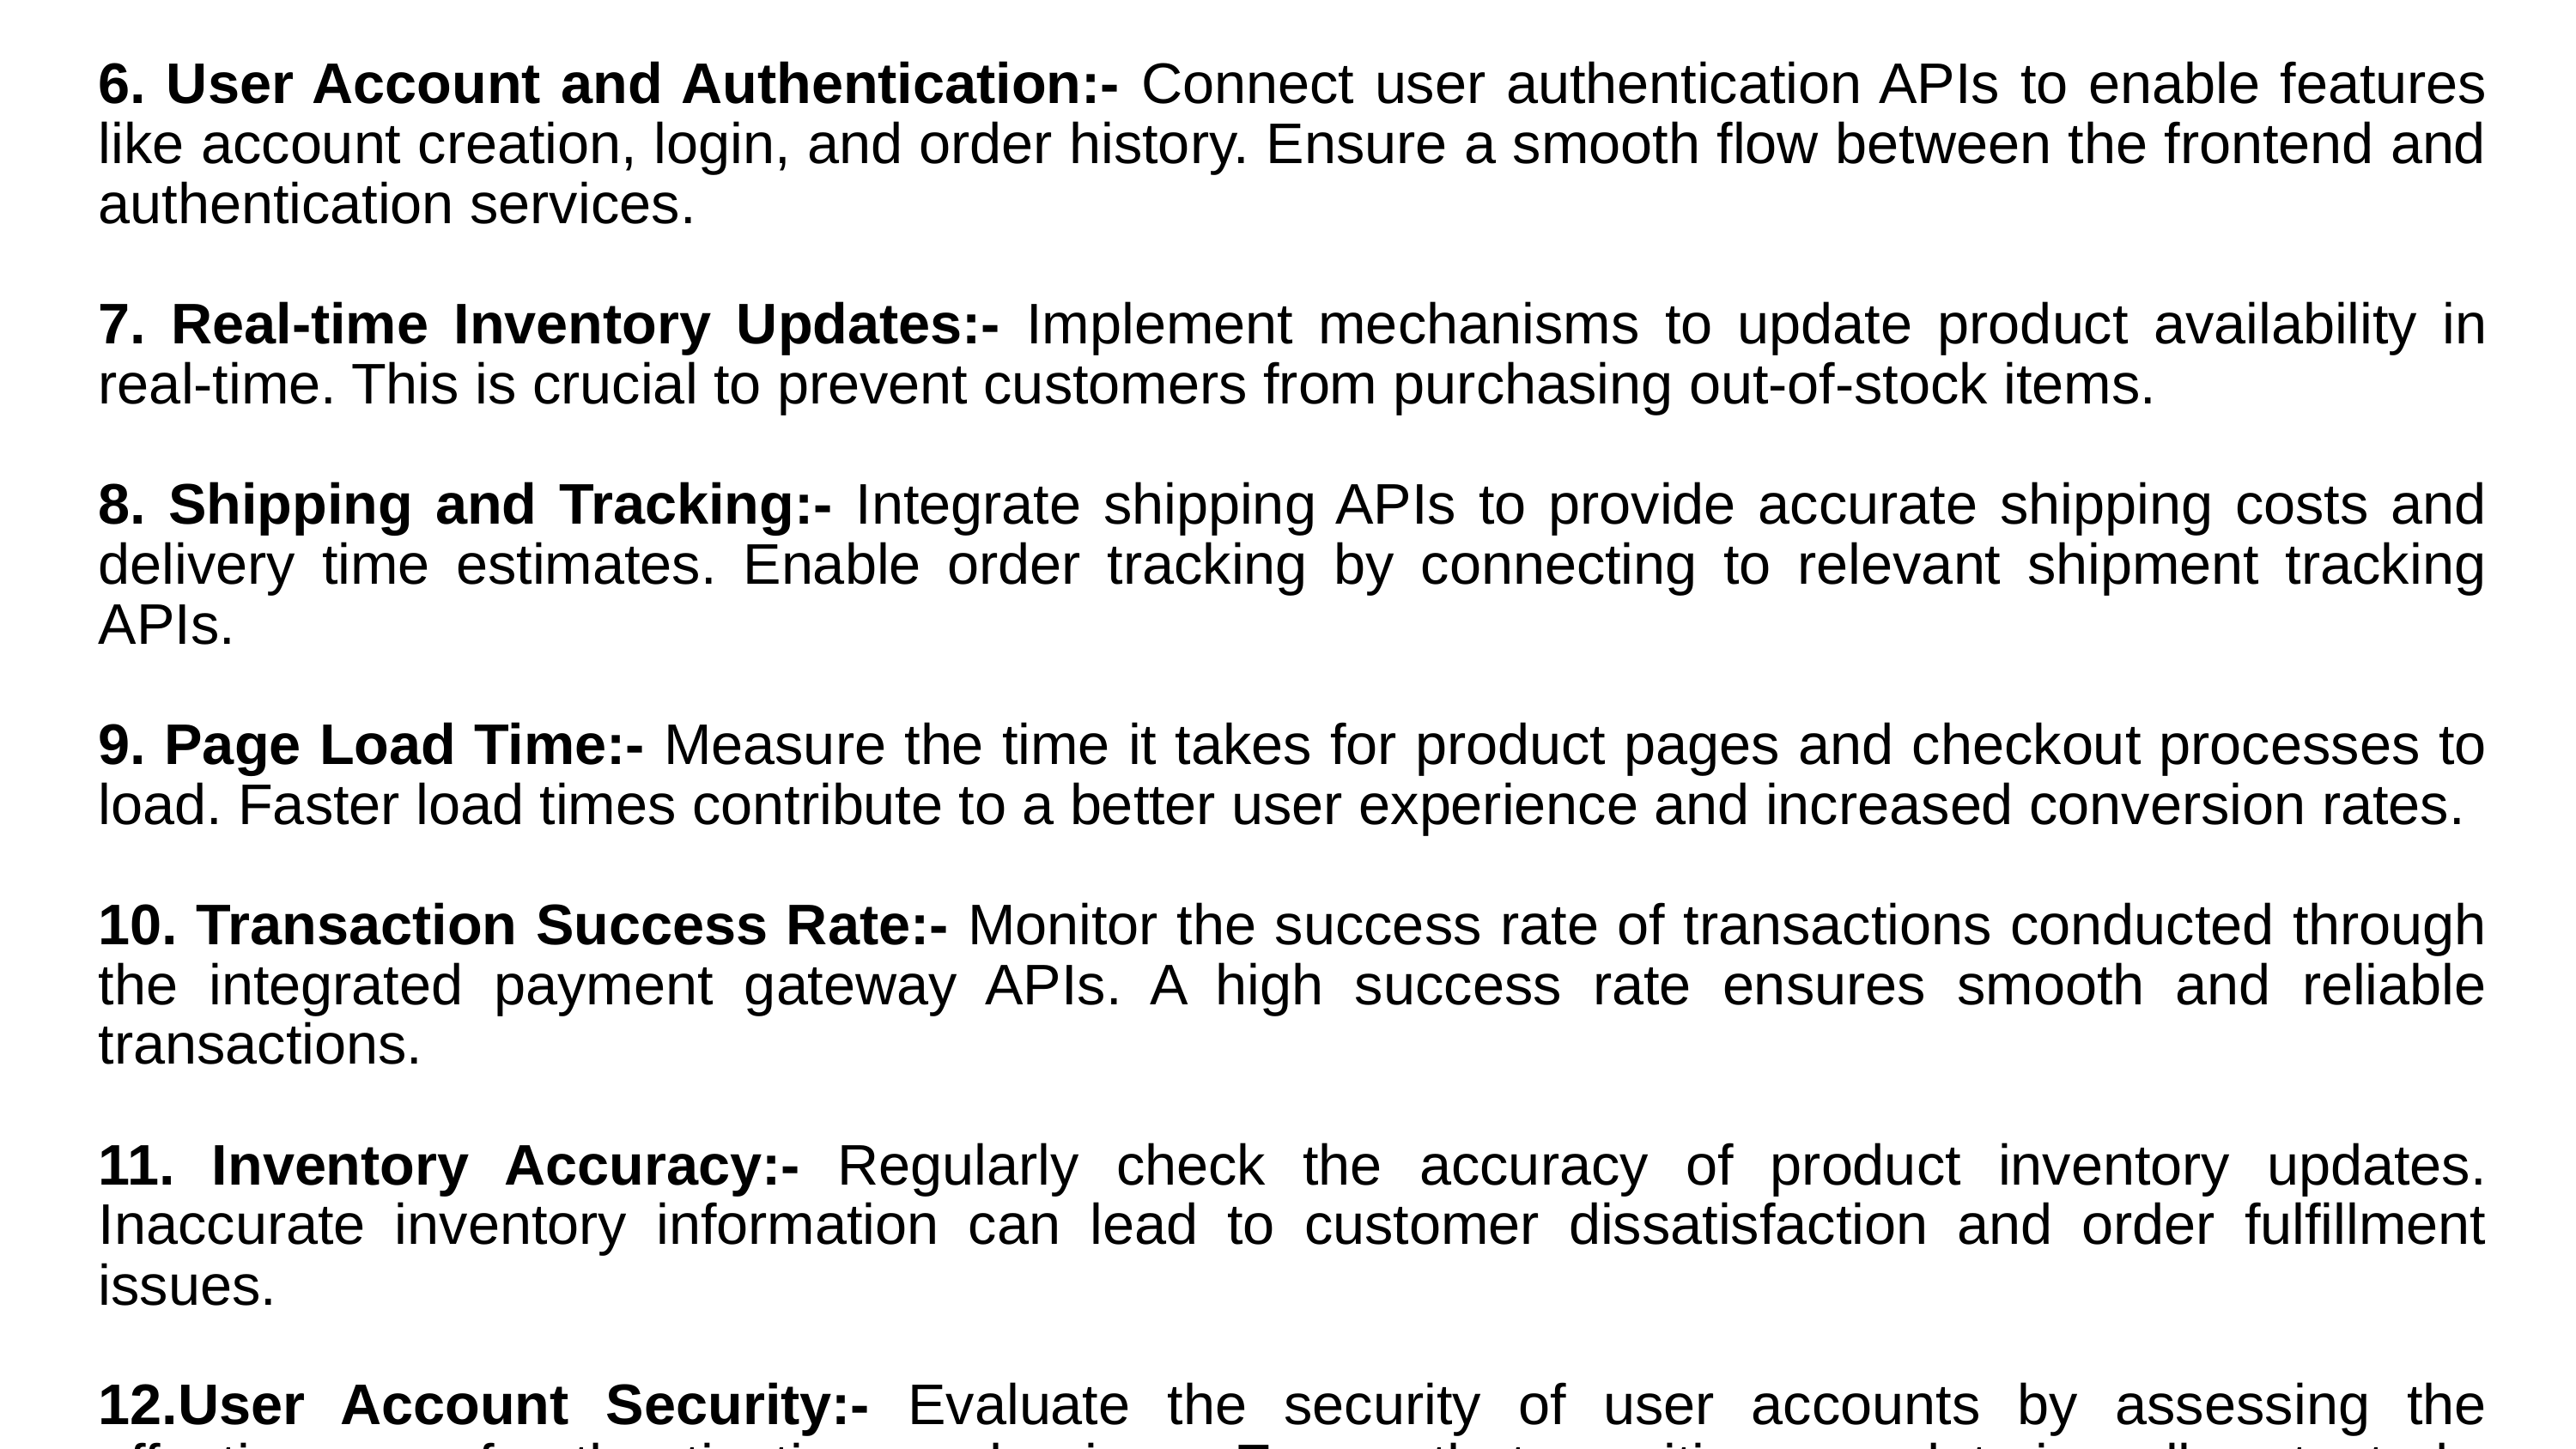

6. User Account and Authentication:- Connect user authentication APIs to enable features like account creation, login, and order history. Ensure a smooth flow between the frontend and authentication services.

7. Real-time Inventory Updates:- Implement mechanisms to update product availability in real-time. This is crucial to prevent customers from purchasing out-of-stock items.

8. Shipping and Tracking:- Integrate shipping APIs to provide accurate shipping costs and delivery time estimates. Enable order tracking by connecting to relevant shipment tracking APIs.

9. Page Load Time:- Measure the time it takes for product pages and checkout processes to load. Faster load times contribute to a better user experience and increased conversion rates.

10. Transaction Success Rate:- Monitor the success rate of transactions conducted through the integrated payment gateway APIs. A high success rate ensures smooth and reliable transactions.

11. Inventory Accuracy:- Regularly check the accuracy of product inventory updates. Inaccurate inventory information can lead to customer dissatisfaction and order fulfillment issues.

12.User Account Security:- Evaluate the security of user accounts by assessing the effectiveness of authentication mechanisms. Ensure that sensitive user data is well-protected.